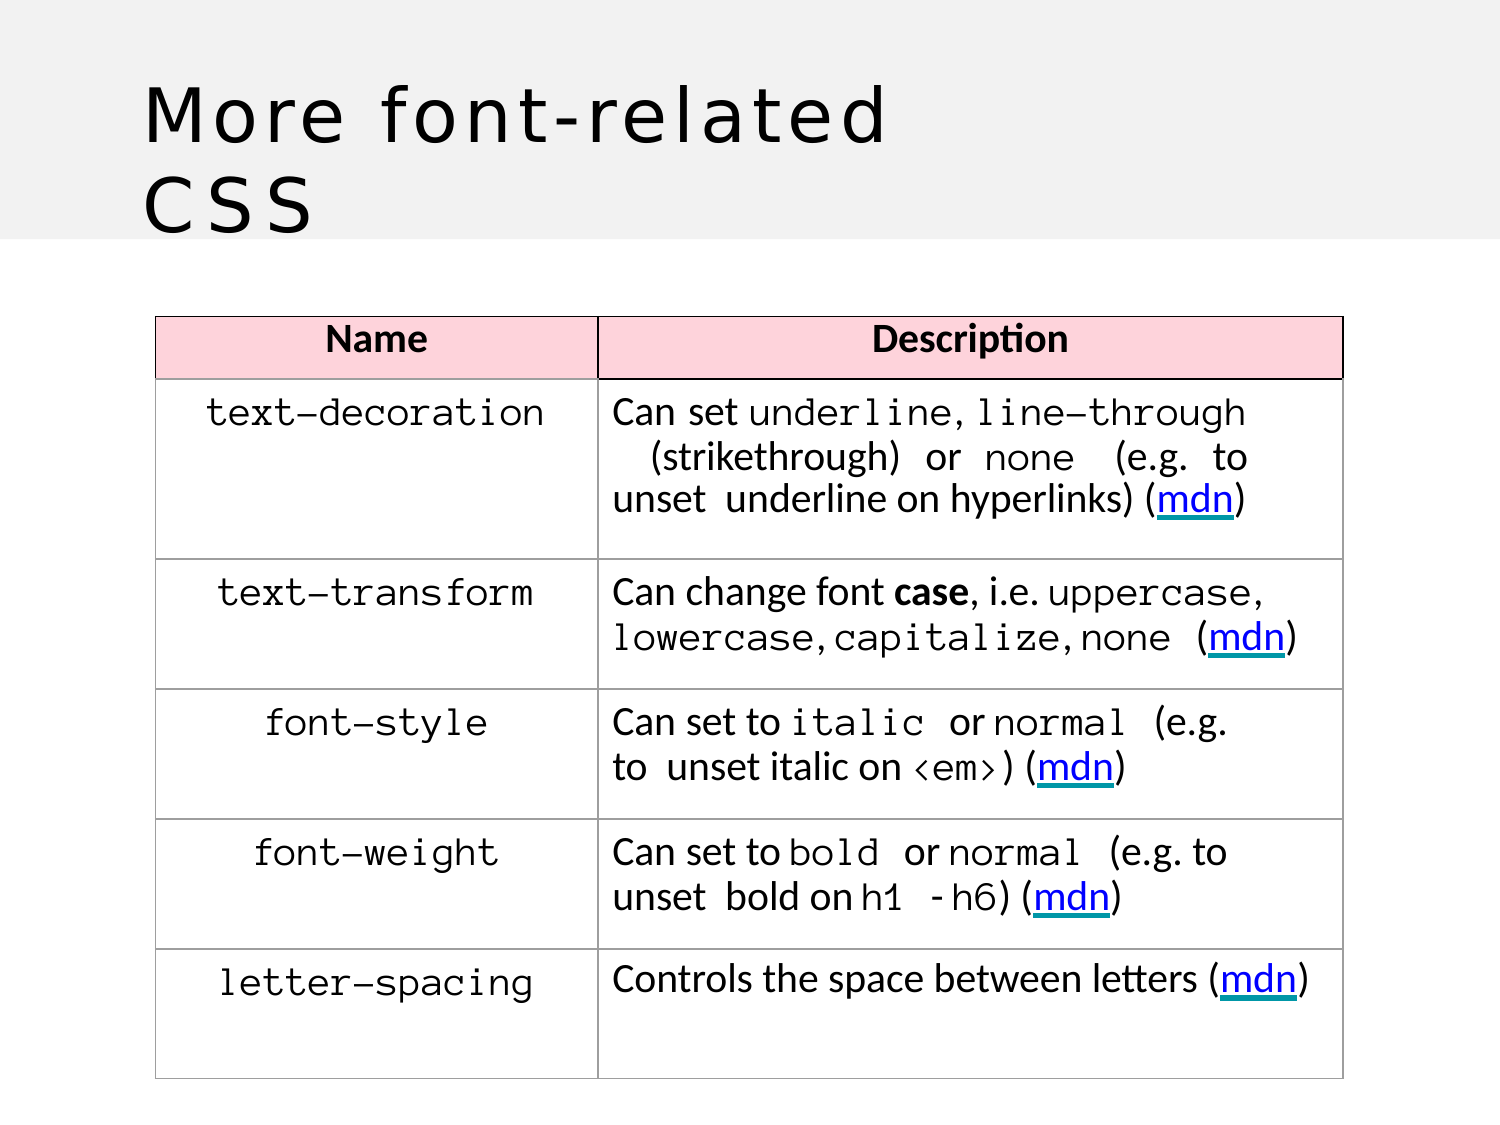

# More font-related CSS
| Name | Description |
| --- | --- |
| text-decoration | Can set underline, line-through (strikethrough) or none (e.g. to unset underline on hyperlinks) (mdn) |
| text-transform | Can change font case, i.e. uppercase, lowercase, capitalize, none (mdn) |
| font-style | Can set to italic or normal (e.g. to unset italic on <em>) (mdn) |
| font-weight | Can set to bold or normal (e.g. to unset bold on h1 - h6) (mdn) |
| letter-spacing | Controls the space between letters (mdn) |